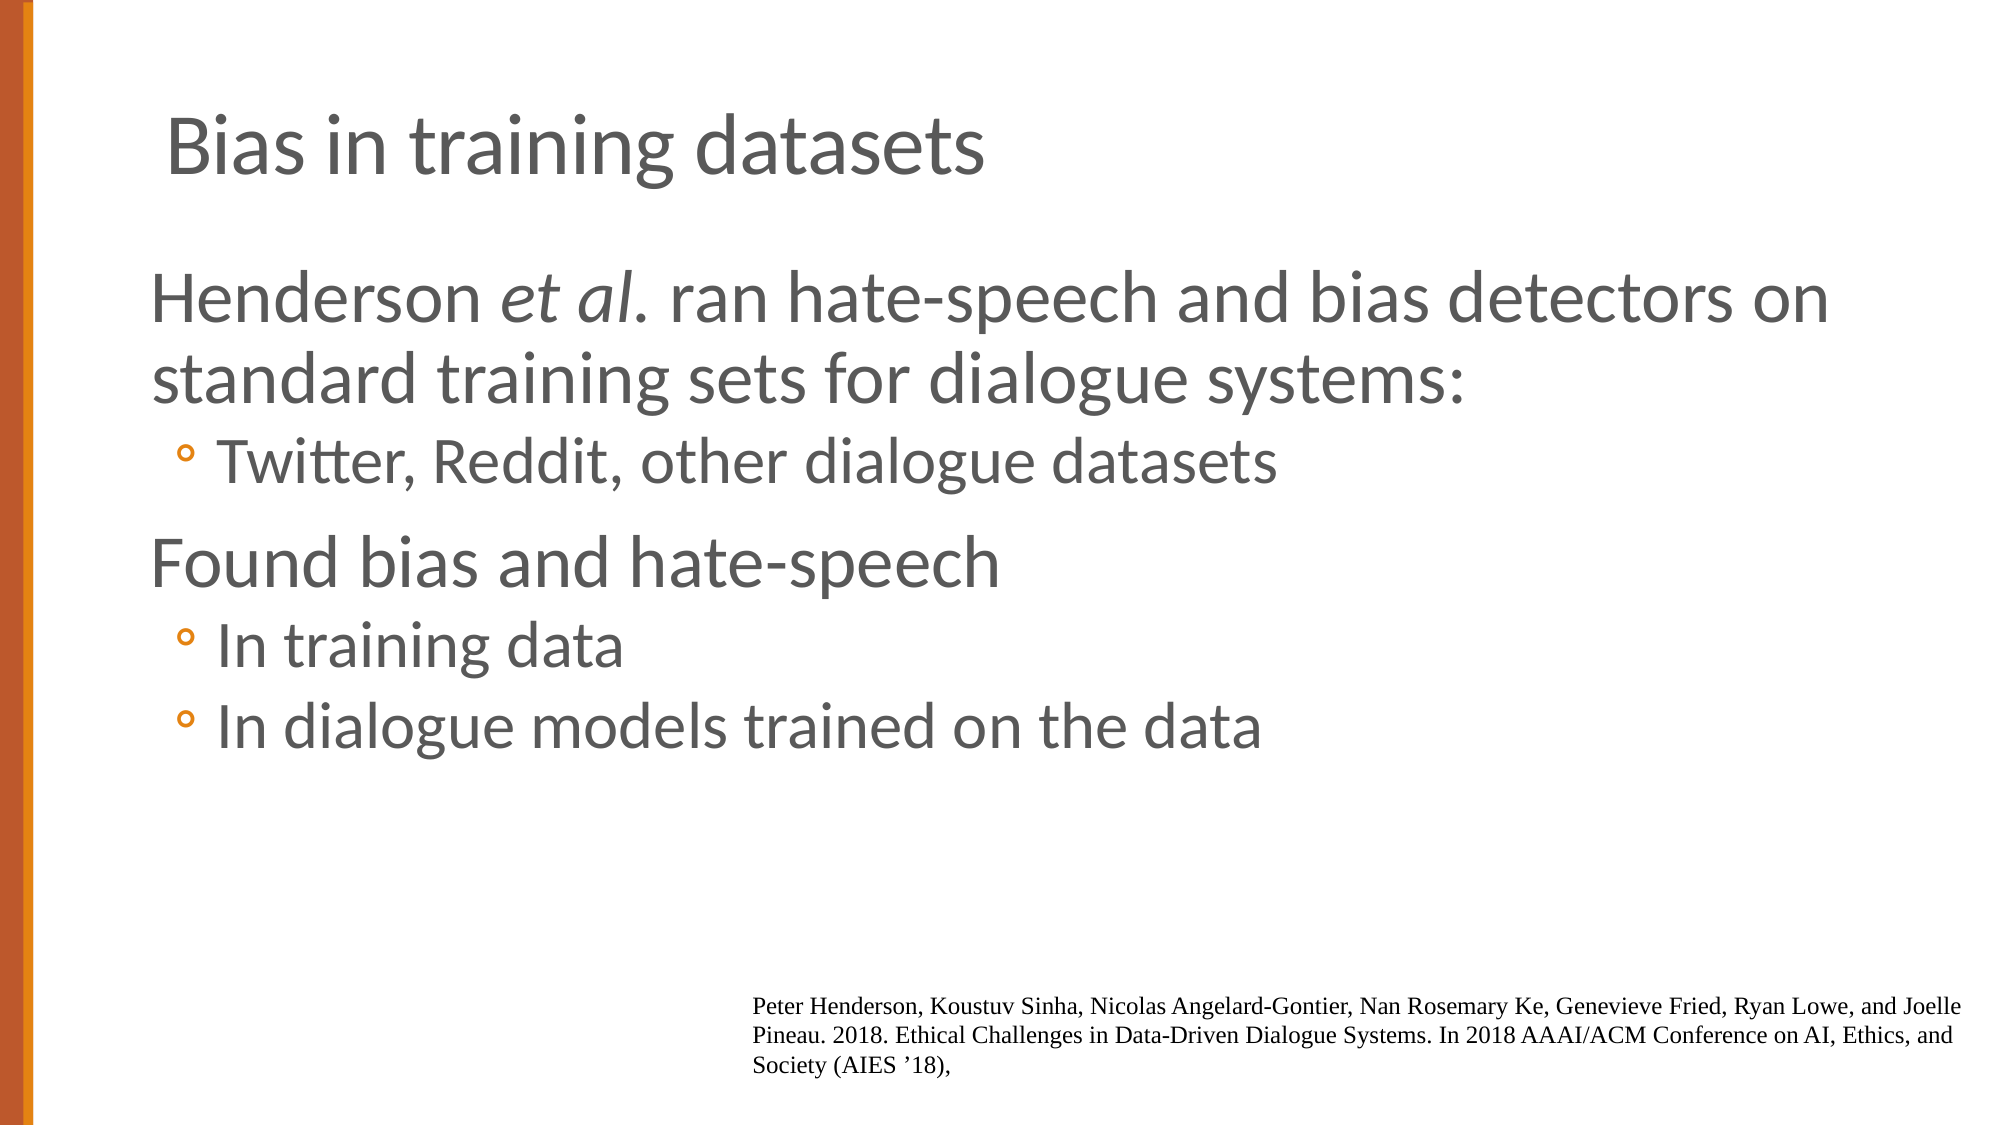

# Bias in training datasets
Henderson et al. ran hate-speech and bias detectors on standard training sets for dialogue systems:
Twitter, Reddit, other dialogue datasets
Found bias and hate-speech
In training data
In dialogue models trained on the data
Peter Henderson, Koustuv Sinha, Nicolas Angelard-Gontier, Nan Rosemary Ke, Genevieve Fried, Ryan Lowe, and Joelle Pineau. 2018. Ethical Challenges in Data-Driven Dialogue Systems. In 2018 AAAI/ACM Conference on AI, Ethics, and Society (AIES ’18),